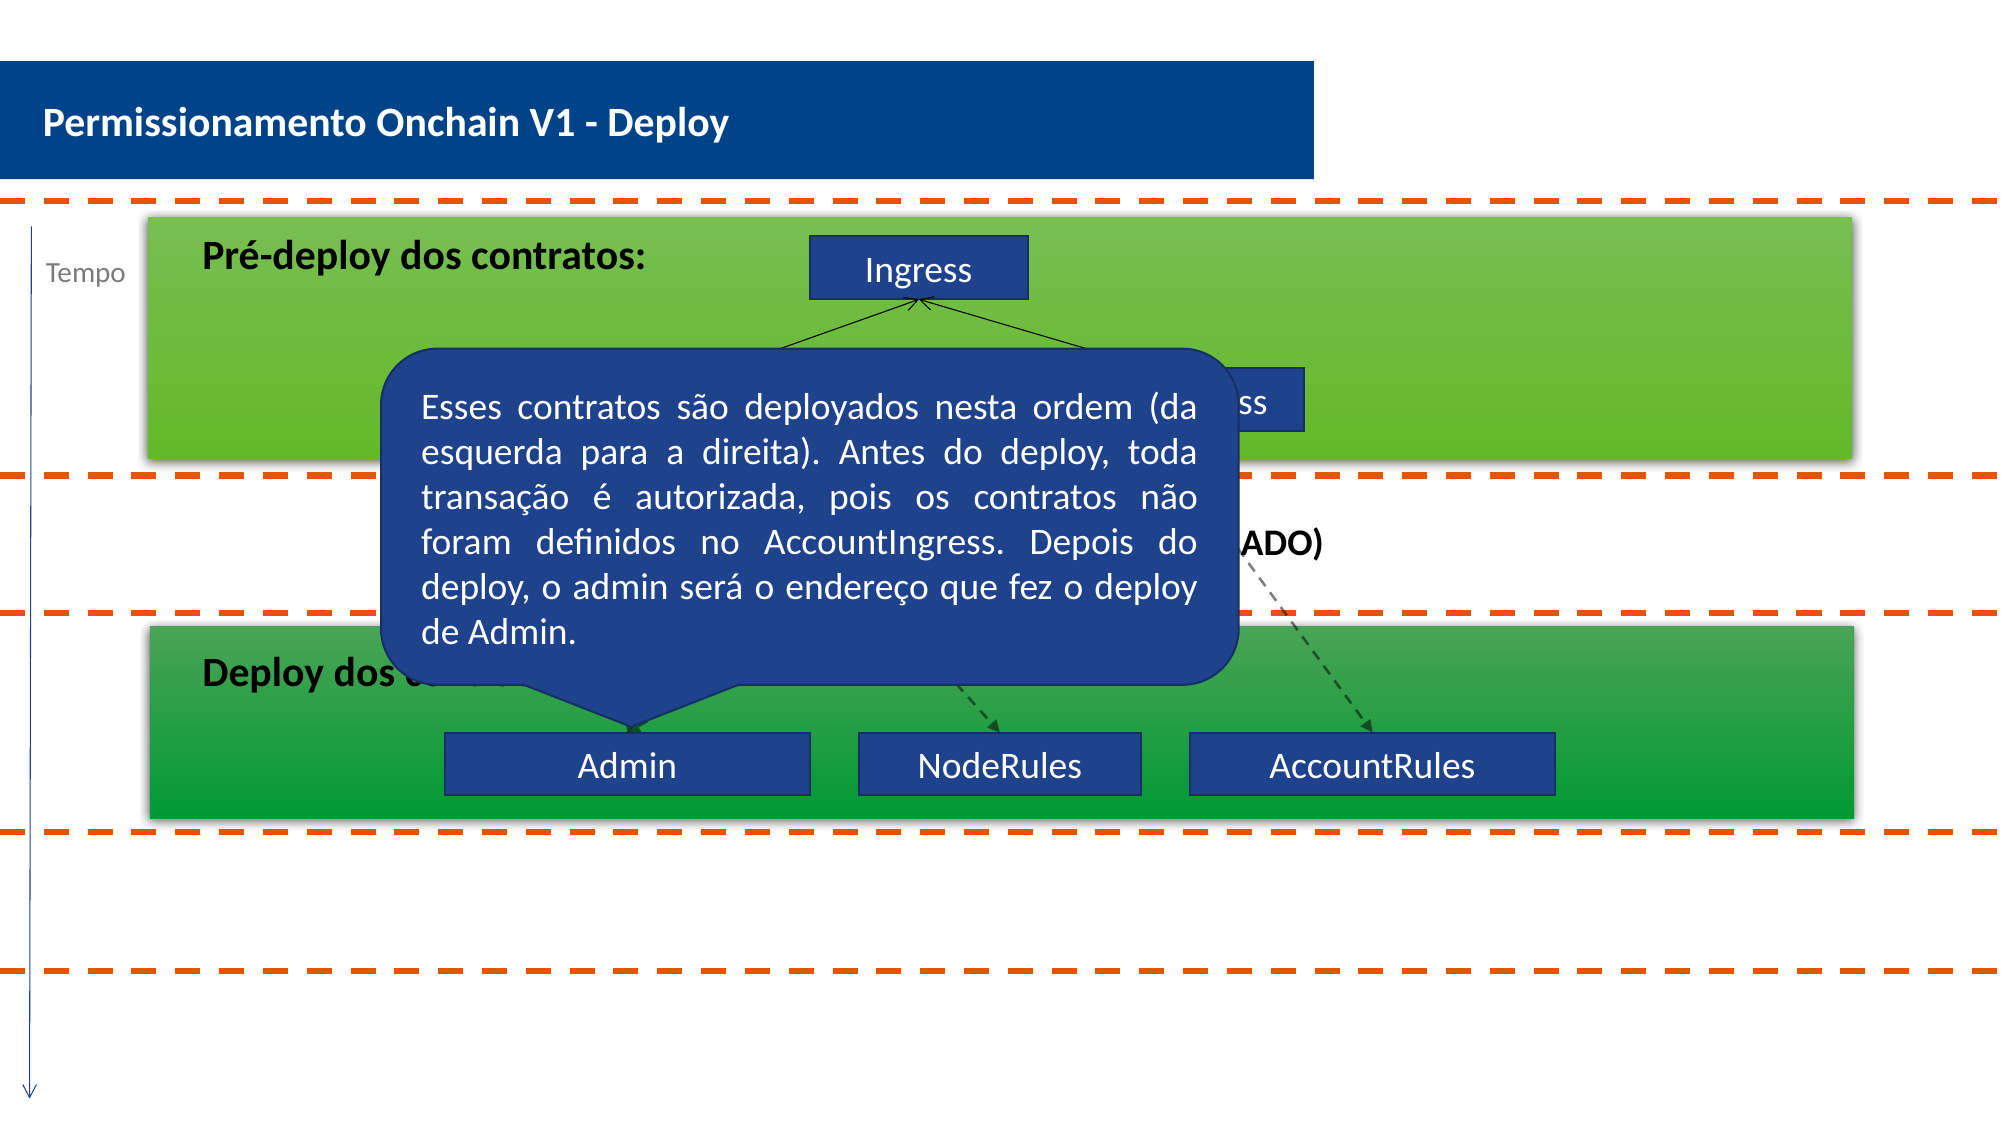

Permissionamento Onchain V1 - Deploy

Pré-deploy dos contratos:
Ingress
Tempo
Esses contratos são deployados nesta ordem (da esquerda para a direita). Antes do deploy, toda transação é autorizada, pois os contratos não foram definidos no AccountIngress. Depois do deploy, o admin será o endereço que fez o deploy de Admin.
NodeIngress
AccountIngress
Inicia o Besu (SOMENTE 1 NÓ É INICIADO)

Deploy dos contratos:

AccountRules
Admin
NodeRules